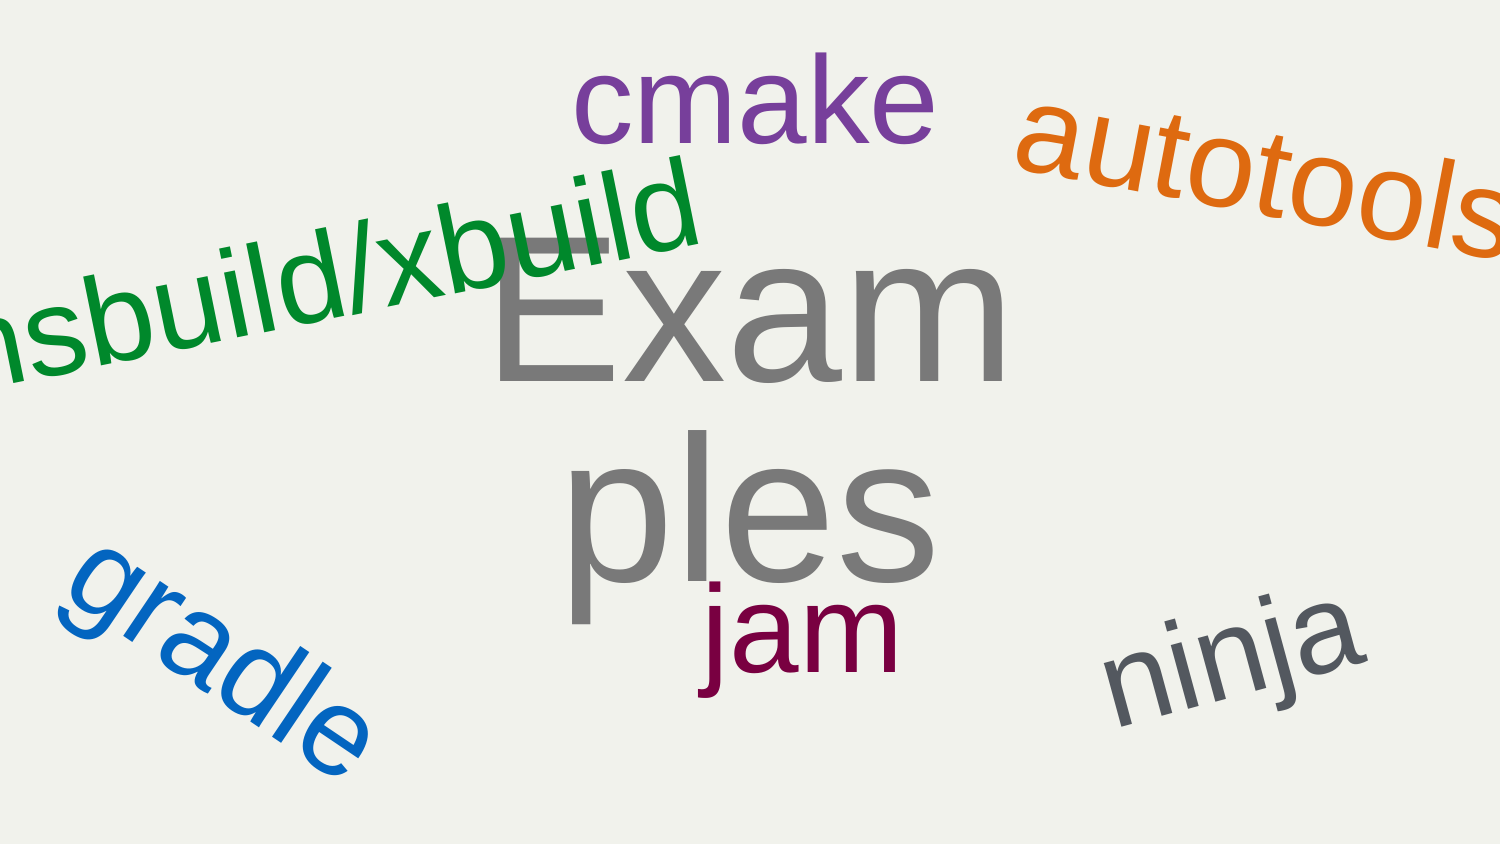

cmake
autotools
msbuild/xbuild
Examples
jam
gradle
ninja